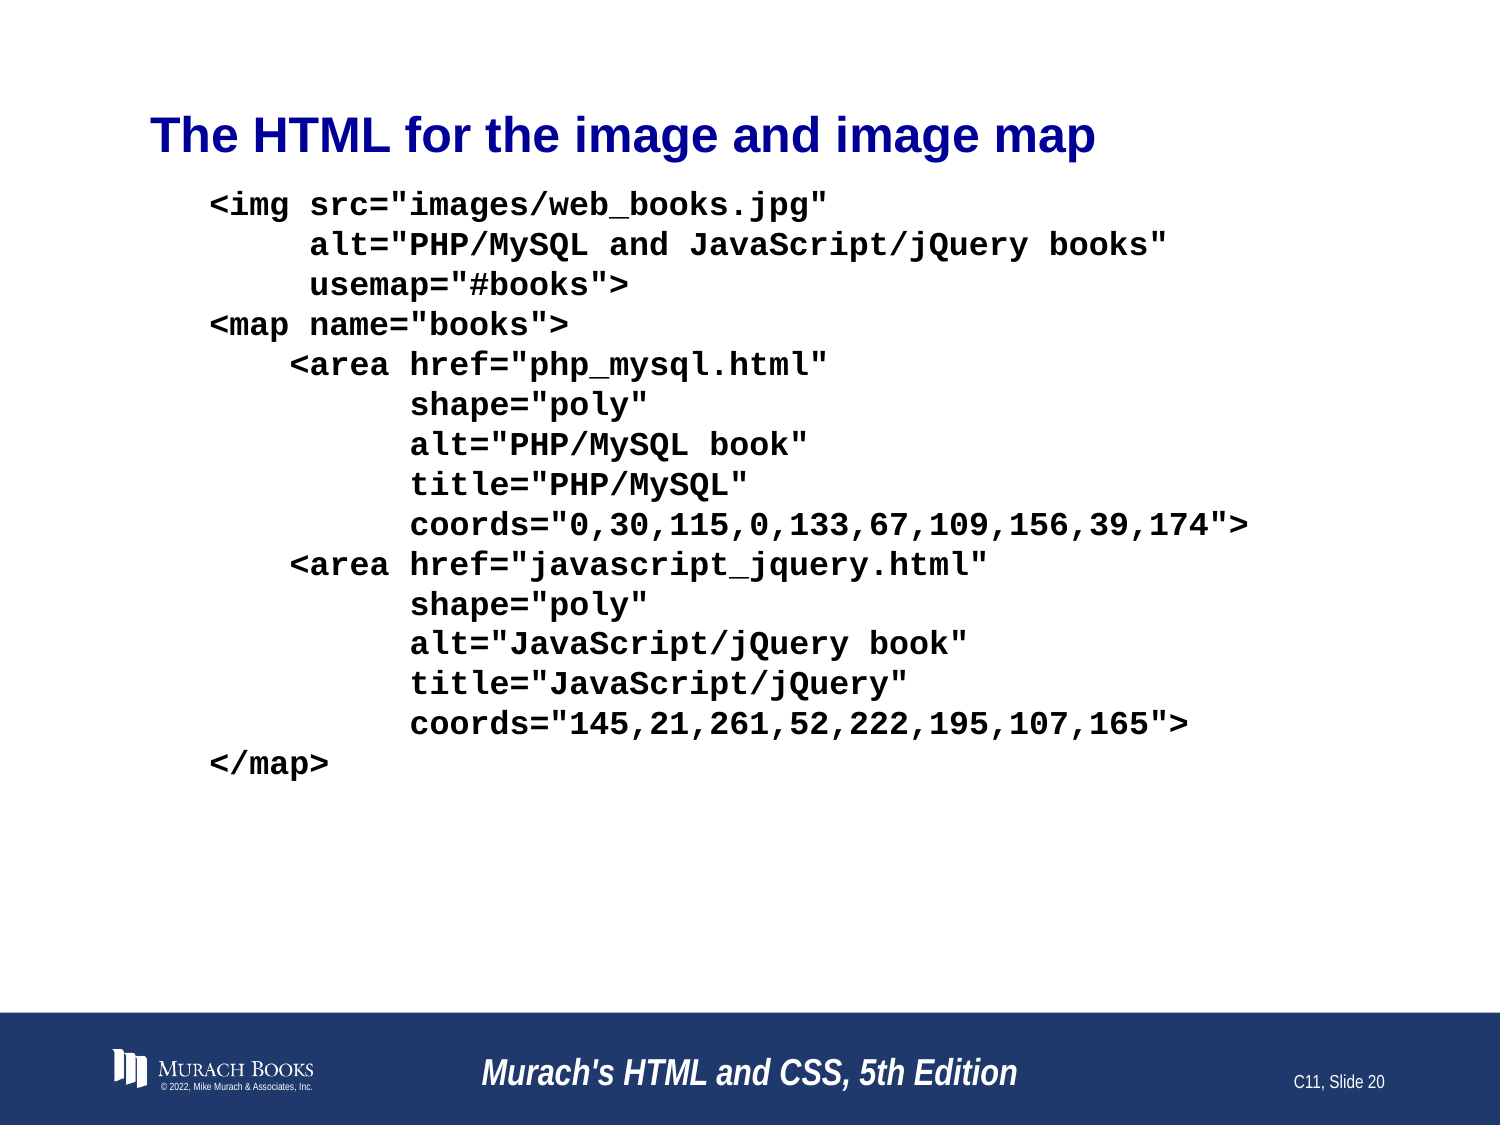

# The HTML for the image and image map
<img src="images/web_books.jpg"
     alt="PHP/MySQL and JavaScript/jQuery books"
     usemap="#books">
<map name="books">
    <area href="php_mysql.html"
          shape="poly"
          alt="PHP/MySQL book"
          title="PHP/MySQL"
          coords="0,30,115,0,133,67,109,156,39,174">
    <area href="javascript_jquery.html"
          shape="poly"
          alt="JavaScript/jQuery book"
          title="JavaScript/jQuery"
          coords="145,21,261,52,222,195,107,165">
</map>

© 2022, Mike Murach & Associates, Inc.
Murach's HTML and CSS, 5th Edition

C11, Slide 20